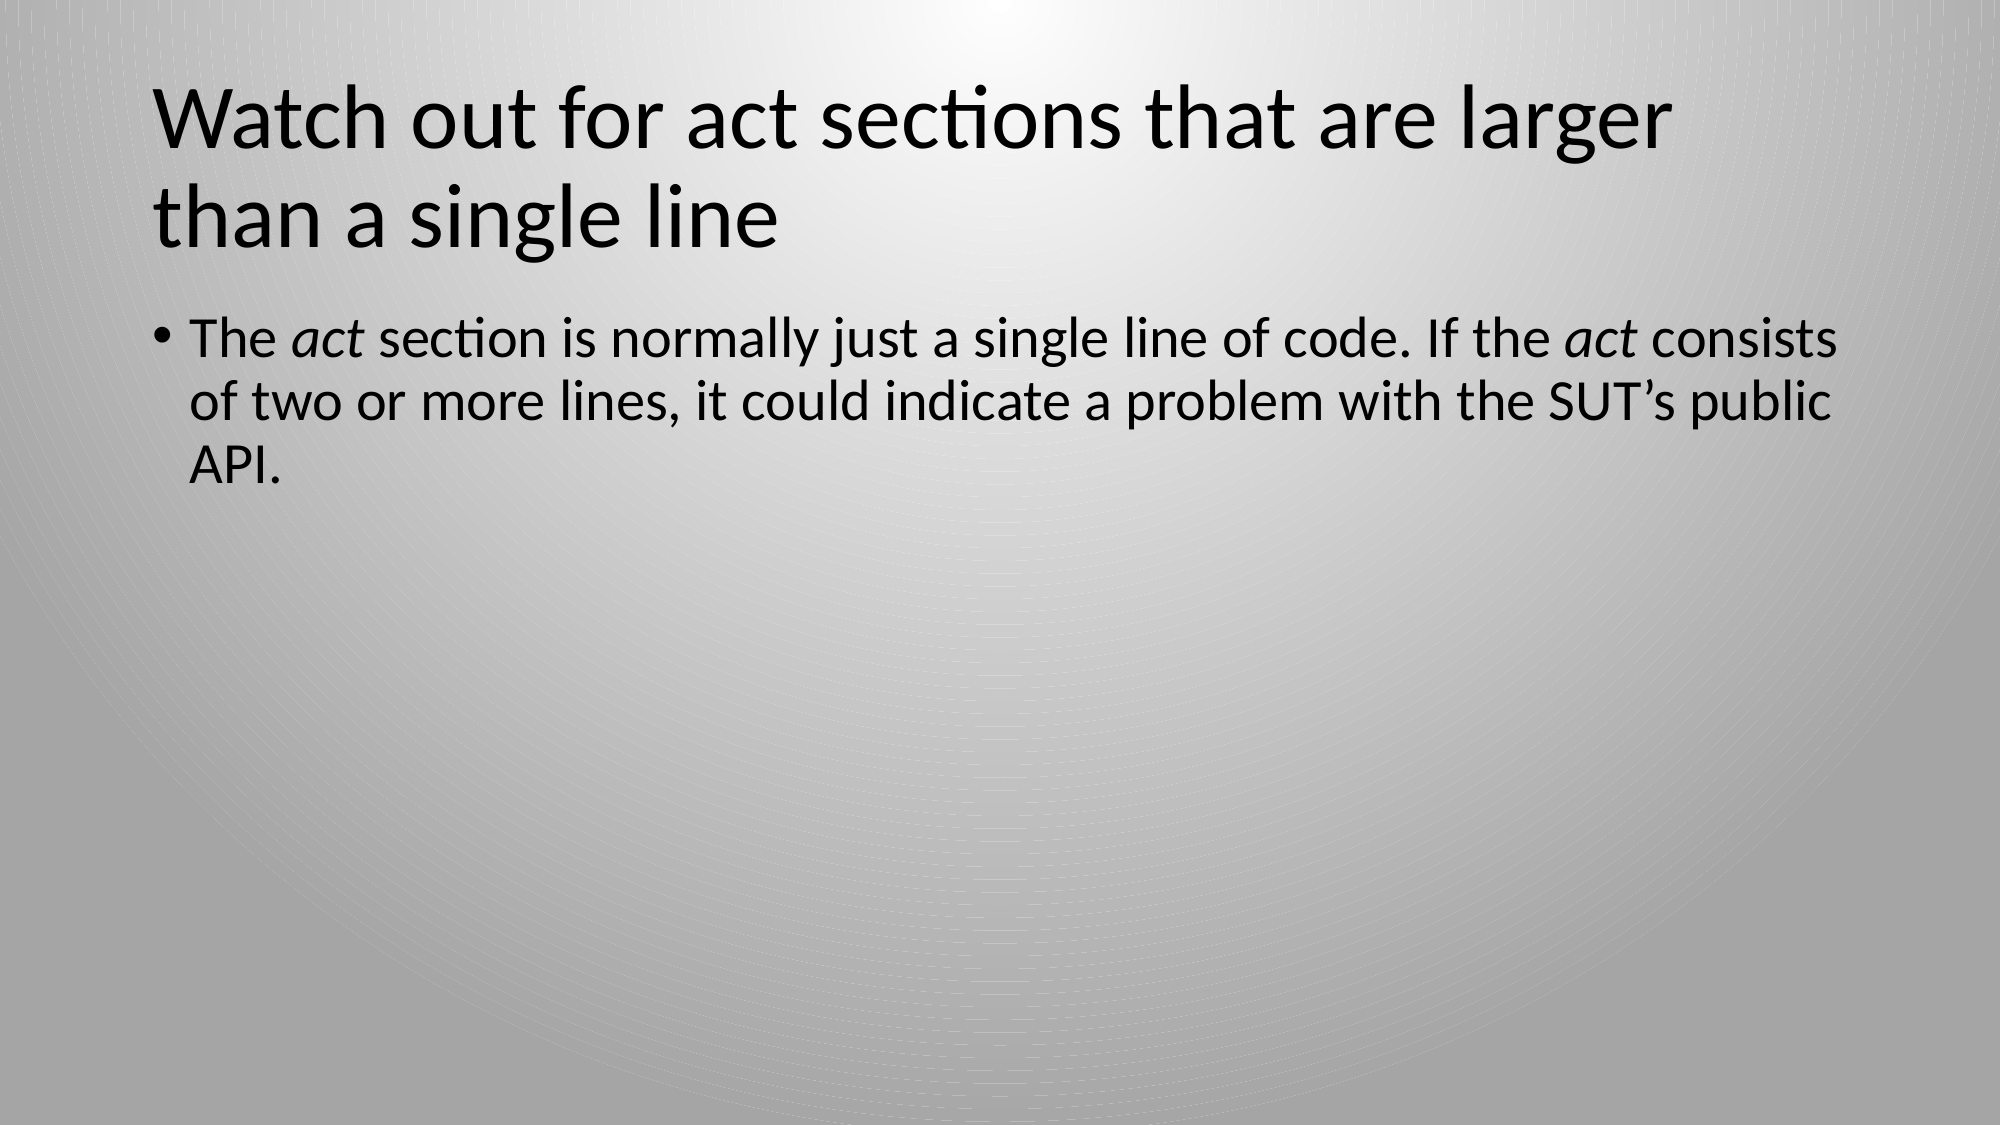

# Watch out for act sections that are larger than a single line
The act section is normally just a single line of code. If the act consists of two or more lines, it could indicate a problem with the SUT’s public API.